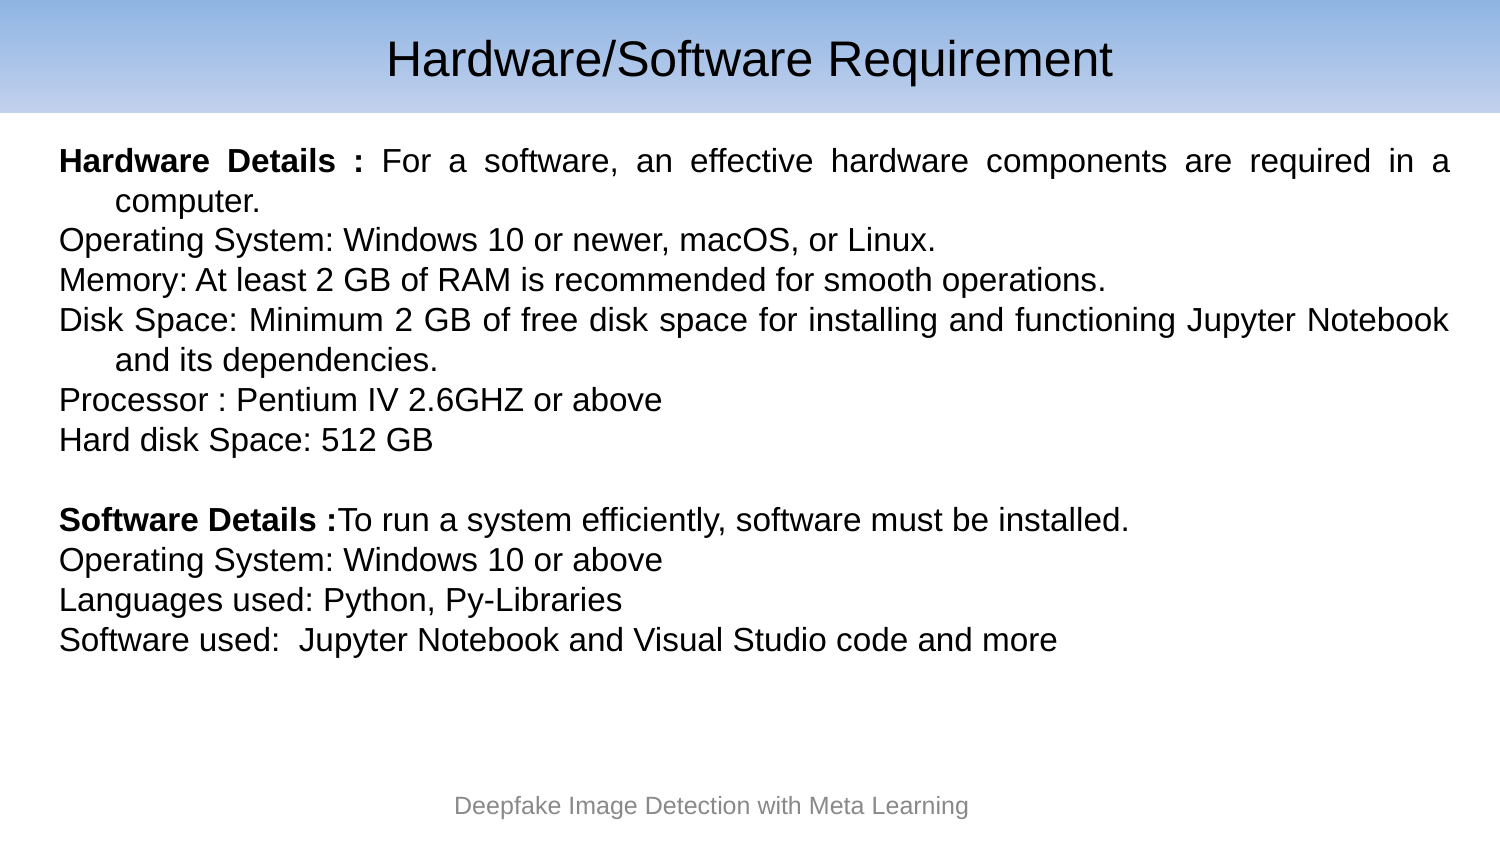

# Hardware/Software Requirement
Hardware Details : For a software, an effective hardware components are required in a computer.
Operating System: Windows 10 or newer, macOS, or Linux.
Memory: At least 2 GB of RAM is recommended for smooth operations.
Disk Space: Minimum 2 GB of free disk space for installing and functioning Jupyter Notebook and its dependencies.
Processor : Pentium IV 2.6GHZ or above
Hard disk Space: 512 GB

Software Details :To run a system efficiently, software must be installed.
Operating System: Windows 10 or above
Languages used: Python, Py-Libraries
Software used:  Jupyter Notebook and Visual Studio code and more

Deepfake Image Detection with Meta Learning